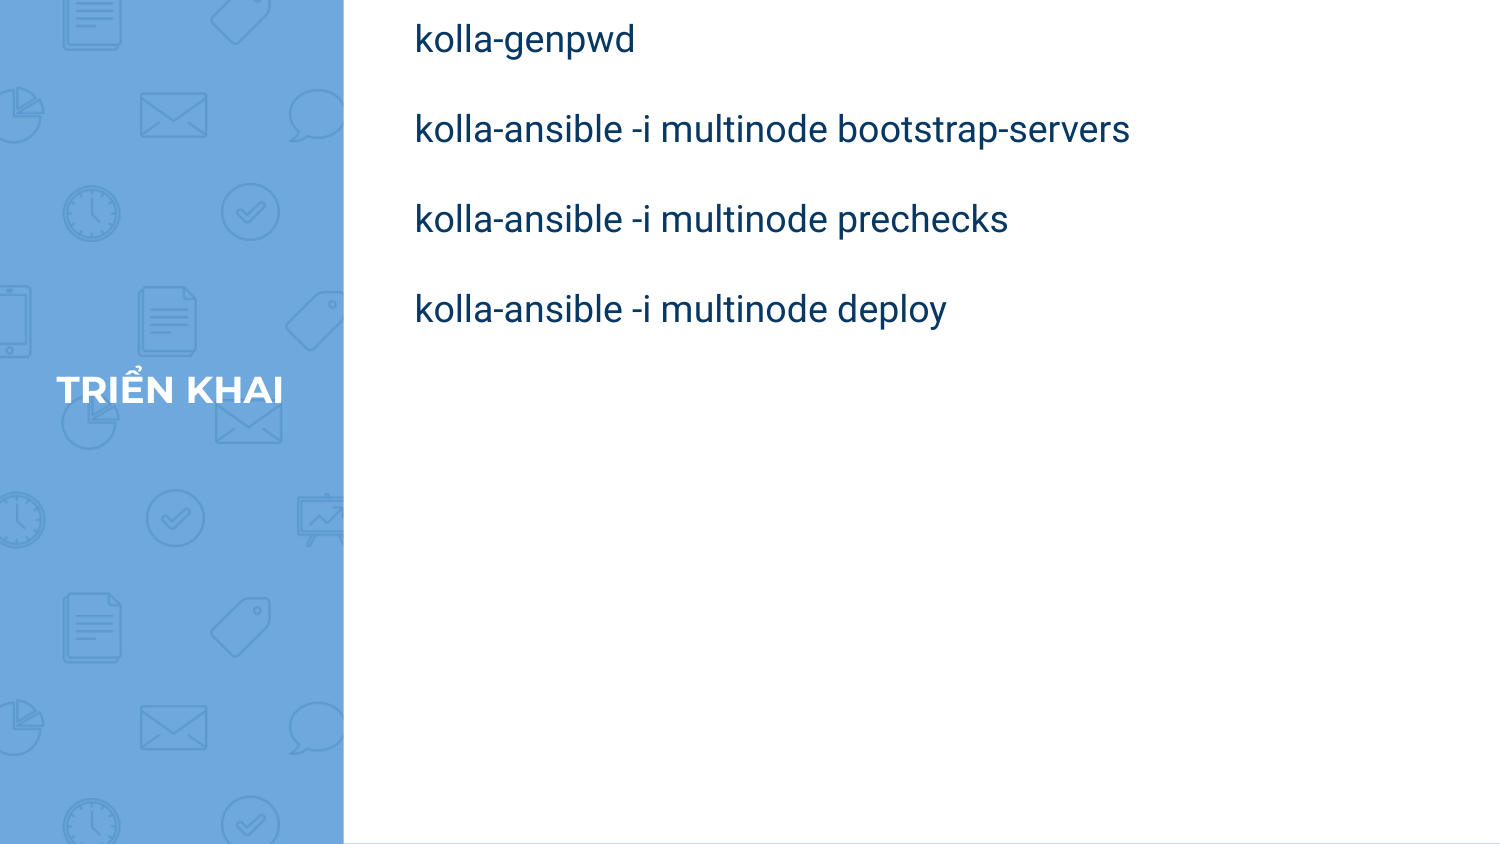

kolla-genpwd

kolla-ansible -i multinode bootstrap-servers

kolla-ansible -i multinode prechecks

kolla-ansible -i multinode deploy
# TRIỂN KHAI